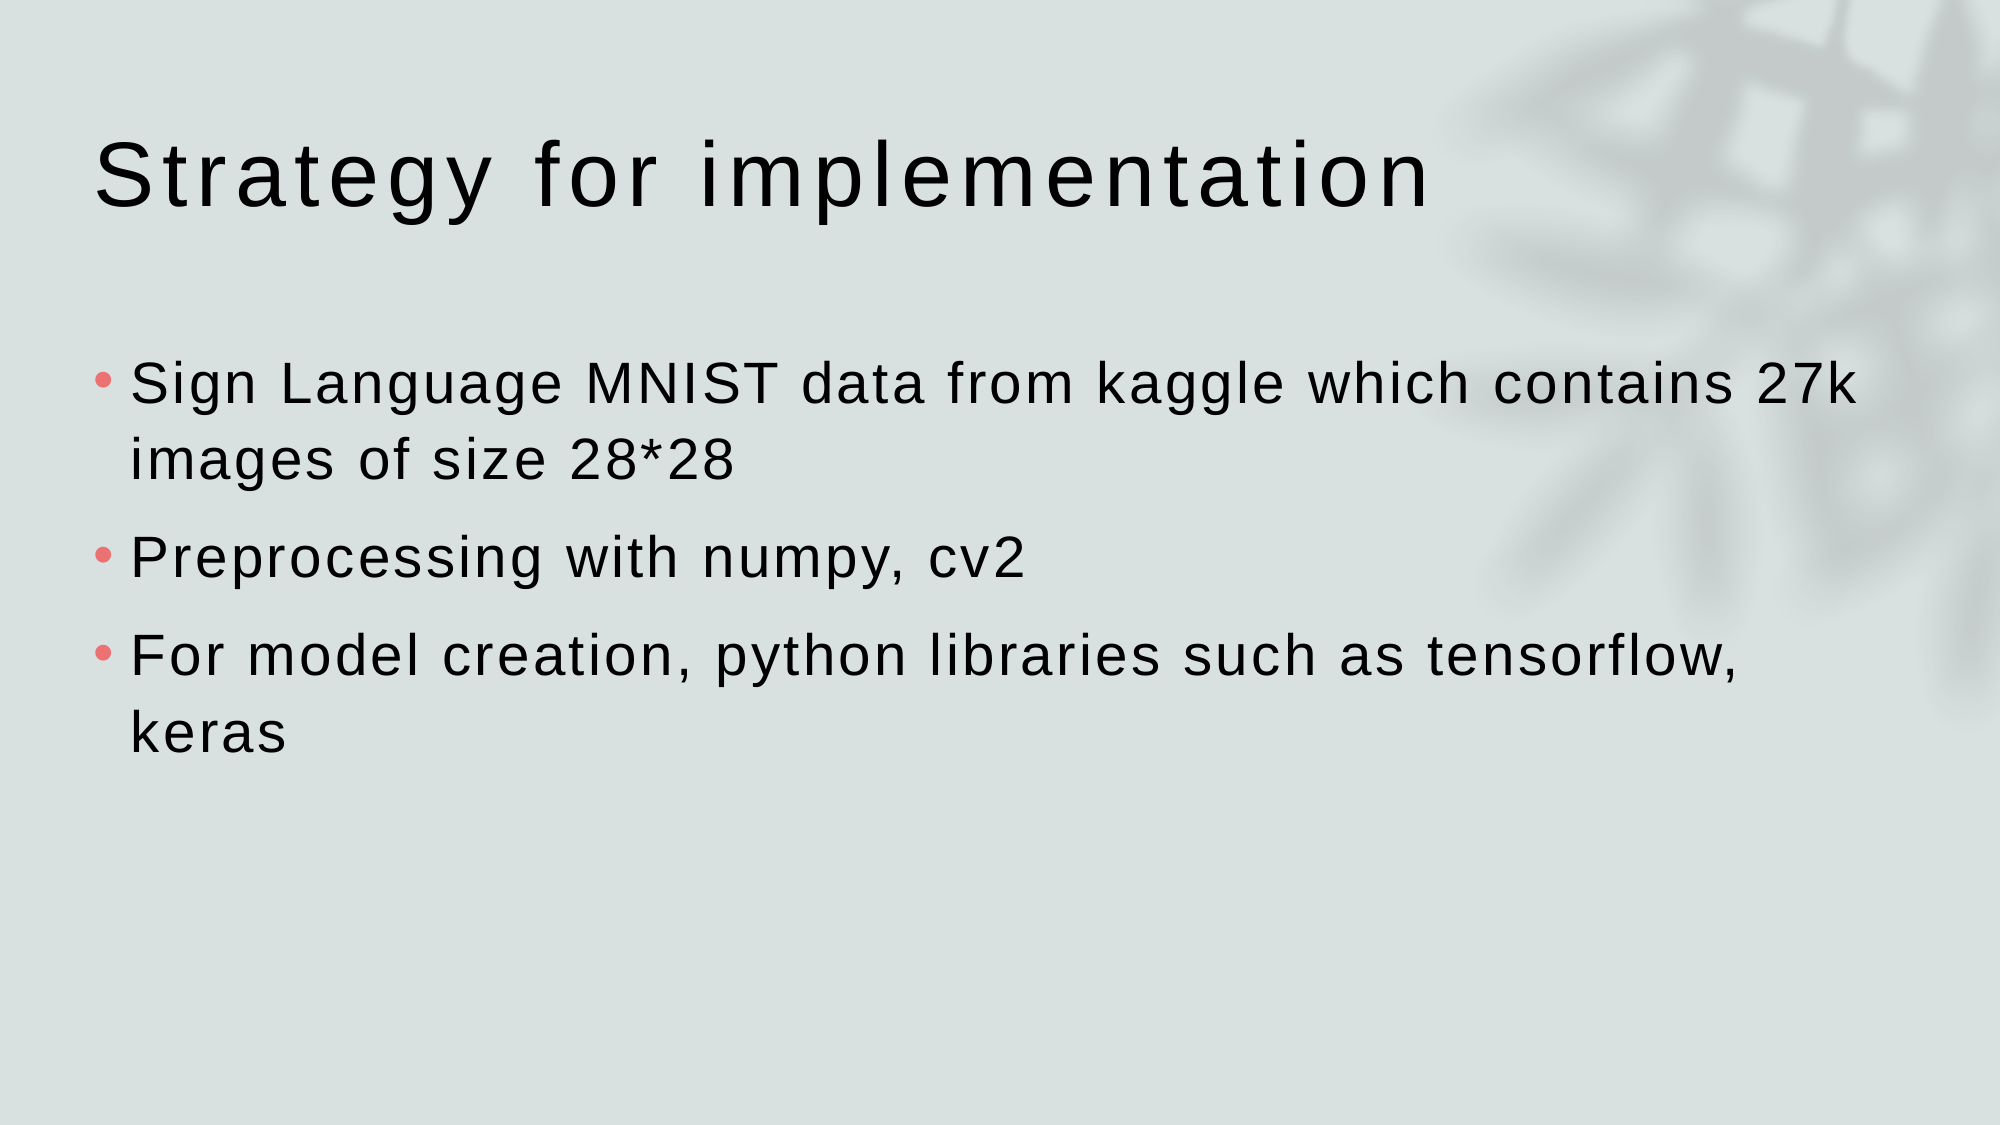

# Strategy for implementation
Sign Language MNIST data from kaggle which contains 27k images of size 28*28
Preprocessing with numpy, cv2
For model creation, python libraries such as tensorflow, keras